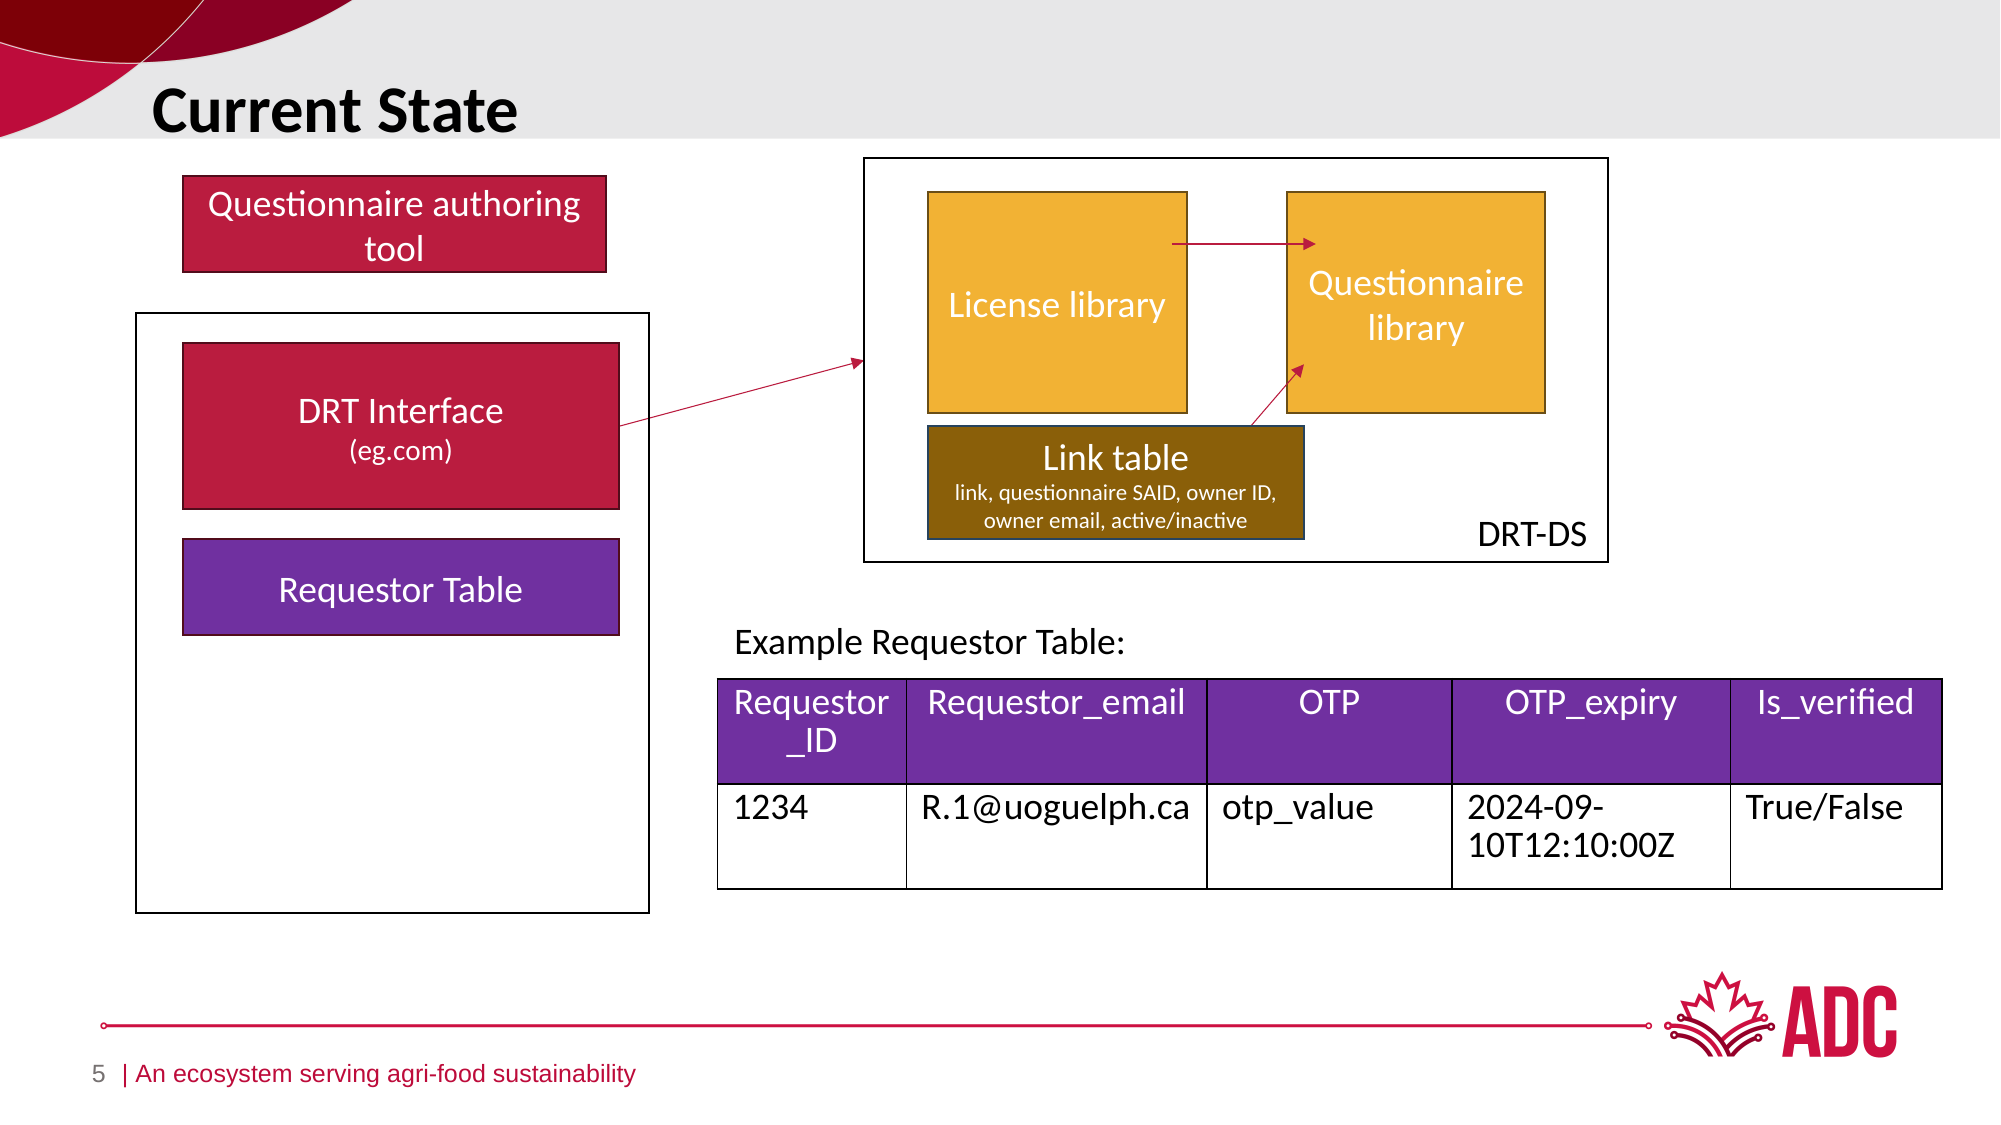

Current State

Questionnaire authoring tool
Questionnaire library
License library

DRT Interface
(eg.com)
Link table
link, questionnaire SAID, owner ID, owner email, active/inactive
DRT-DS
Requestor Table
Example Requestor Table:
| Requestor\_ID | Requestor\_email | OTP | OTP\_expiry | Is\_verified |
| --- | --- | --- | --- | --- |
| 1234 | R.1@uoguelph.ca | otp\_value | 2024-09-10T12:10:00Z | True/False |
5
| An ecosystem serving agri-food sustainability